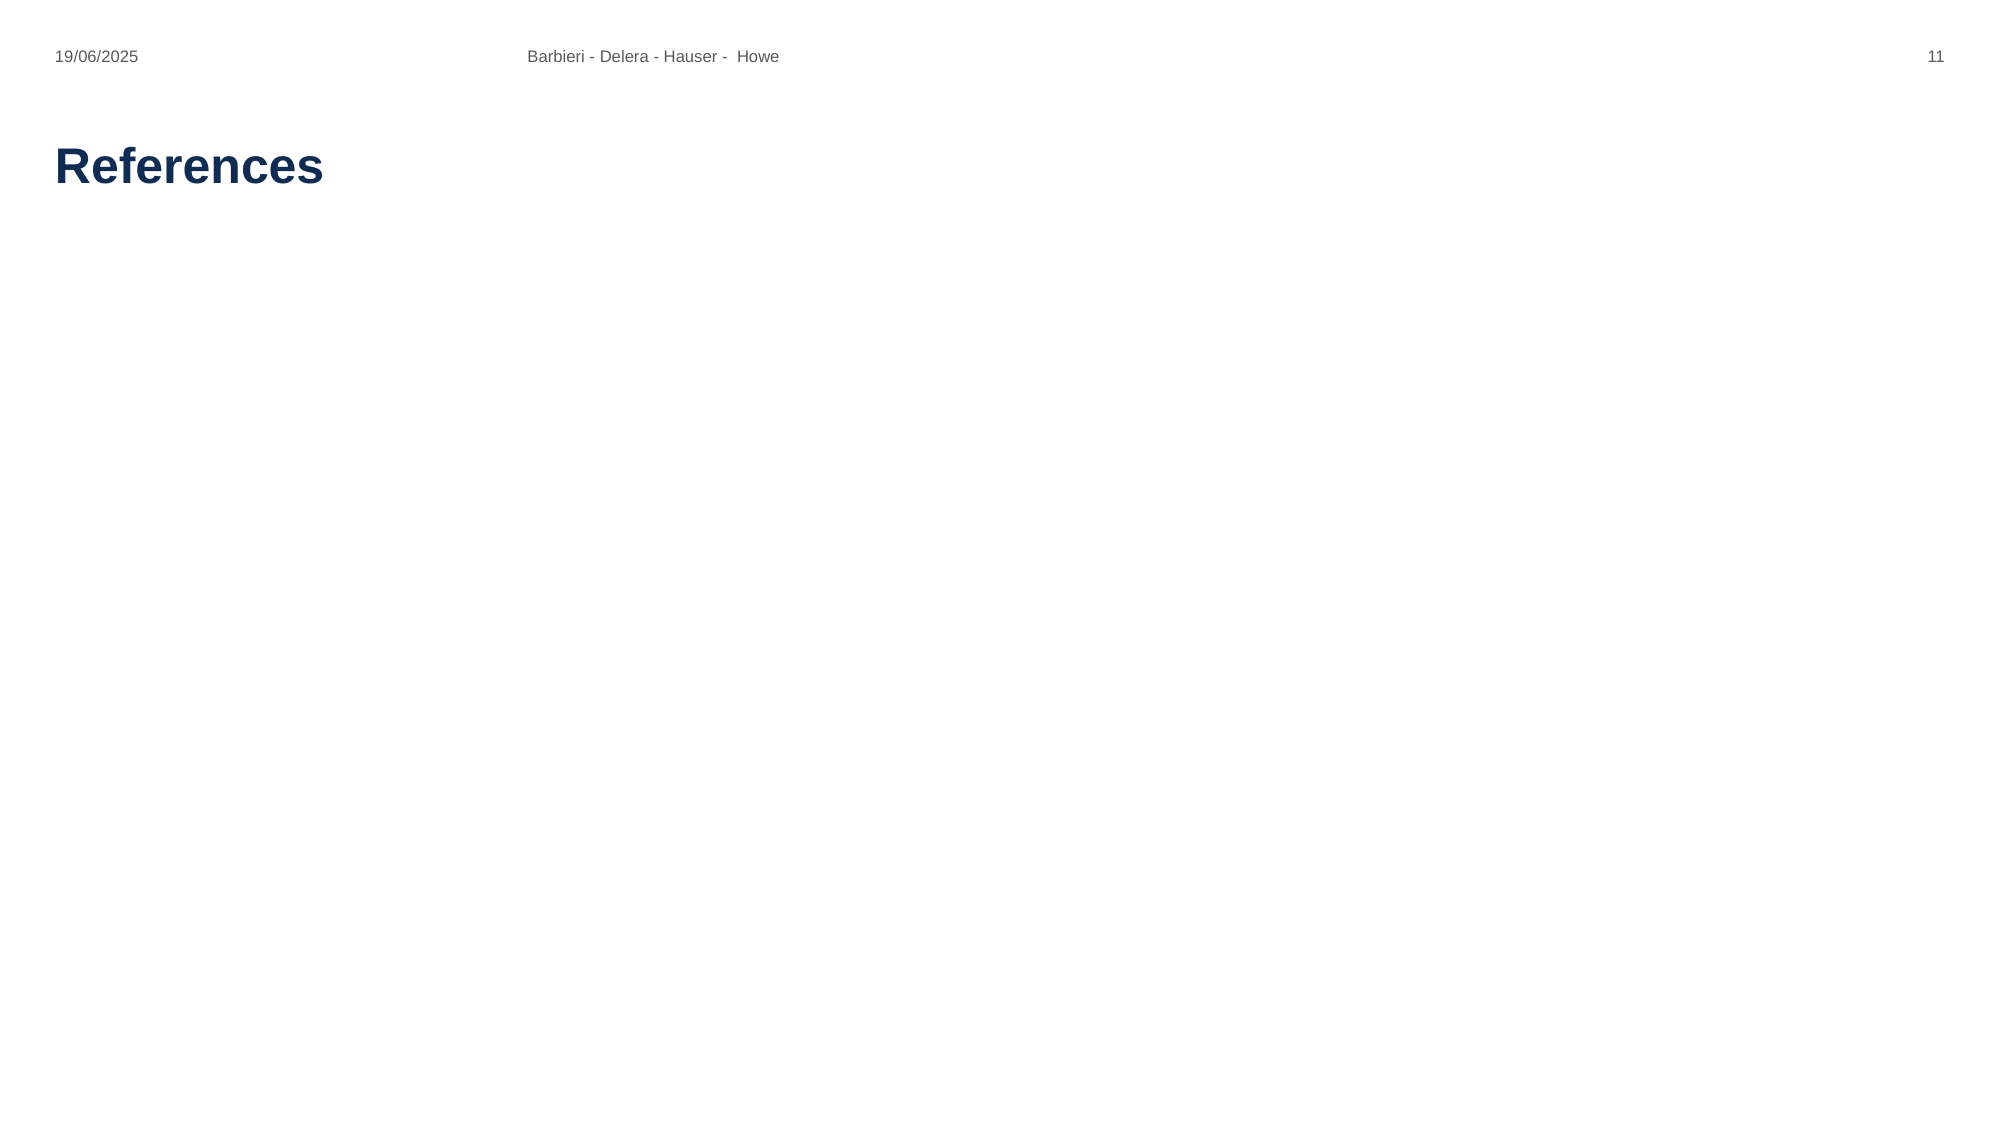

19/06/2025
Barbieri - Delera - Hauser -  Howe
11

# References